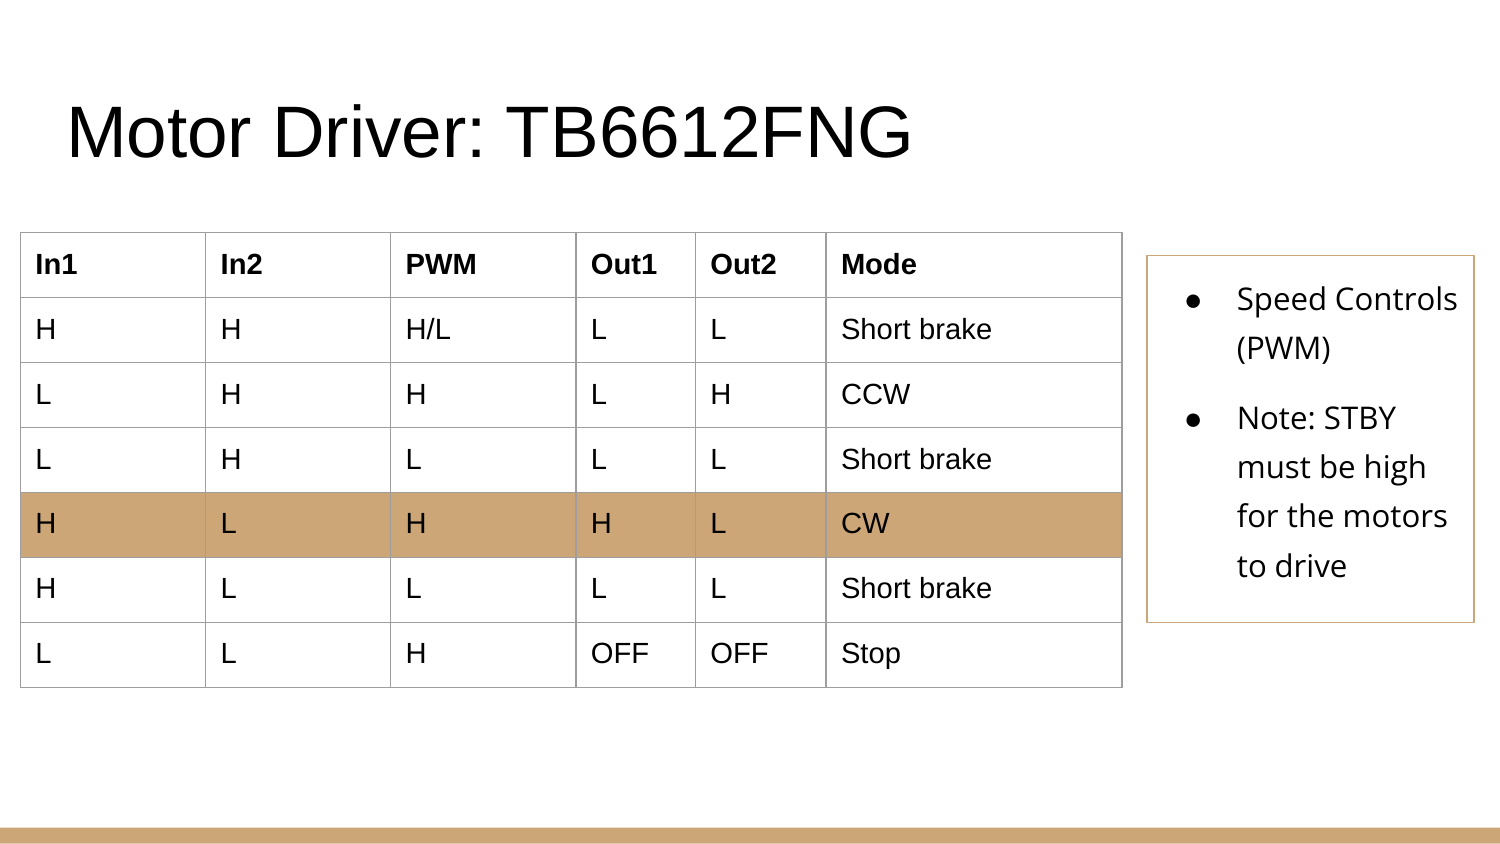

# Motor Driver: TB6612FNG
| In1 | In2 | PWM | Out1 | Out2 | Mode |
| --- | --- | --- | --- | --- | --- |
| H | H | H/L | L | L | Short brake |
| L | H | H | L | H | CCW |
| L | H | L | L | L | Short brake |
| H | L | H | H | L | CW |
| H | L | L | L | L | Short brake |
| L | L | H | OFF | OFF | Stop |
Speed Controls (PWM)
Note: STBY must be high for the motors to drive